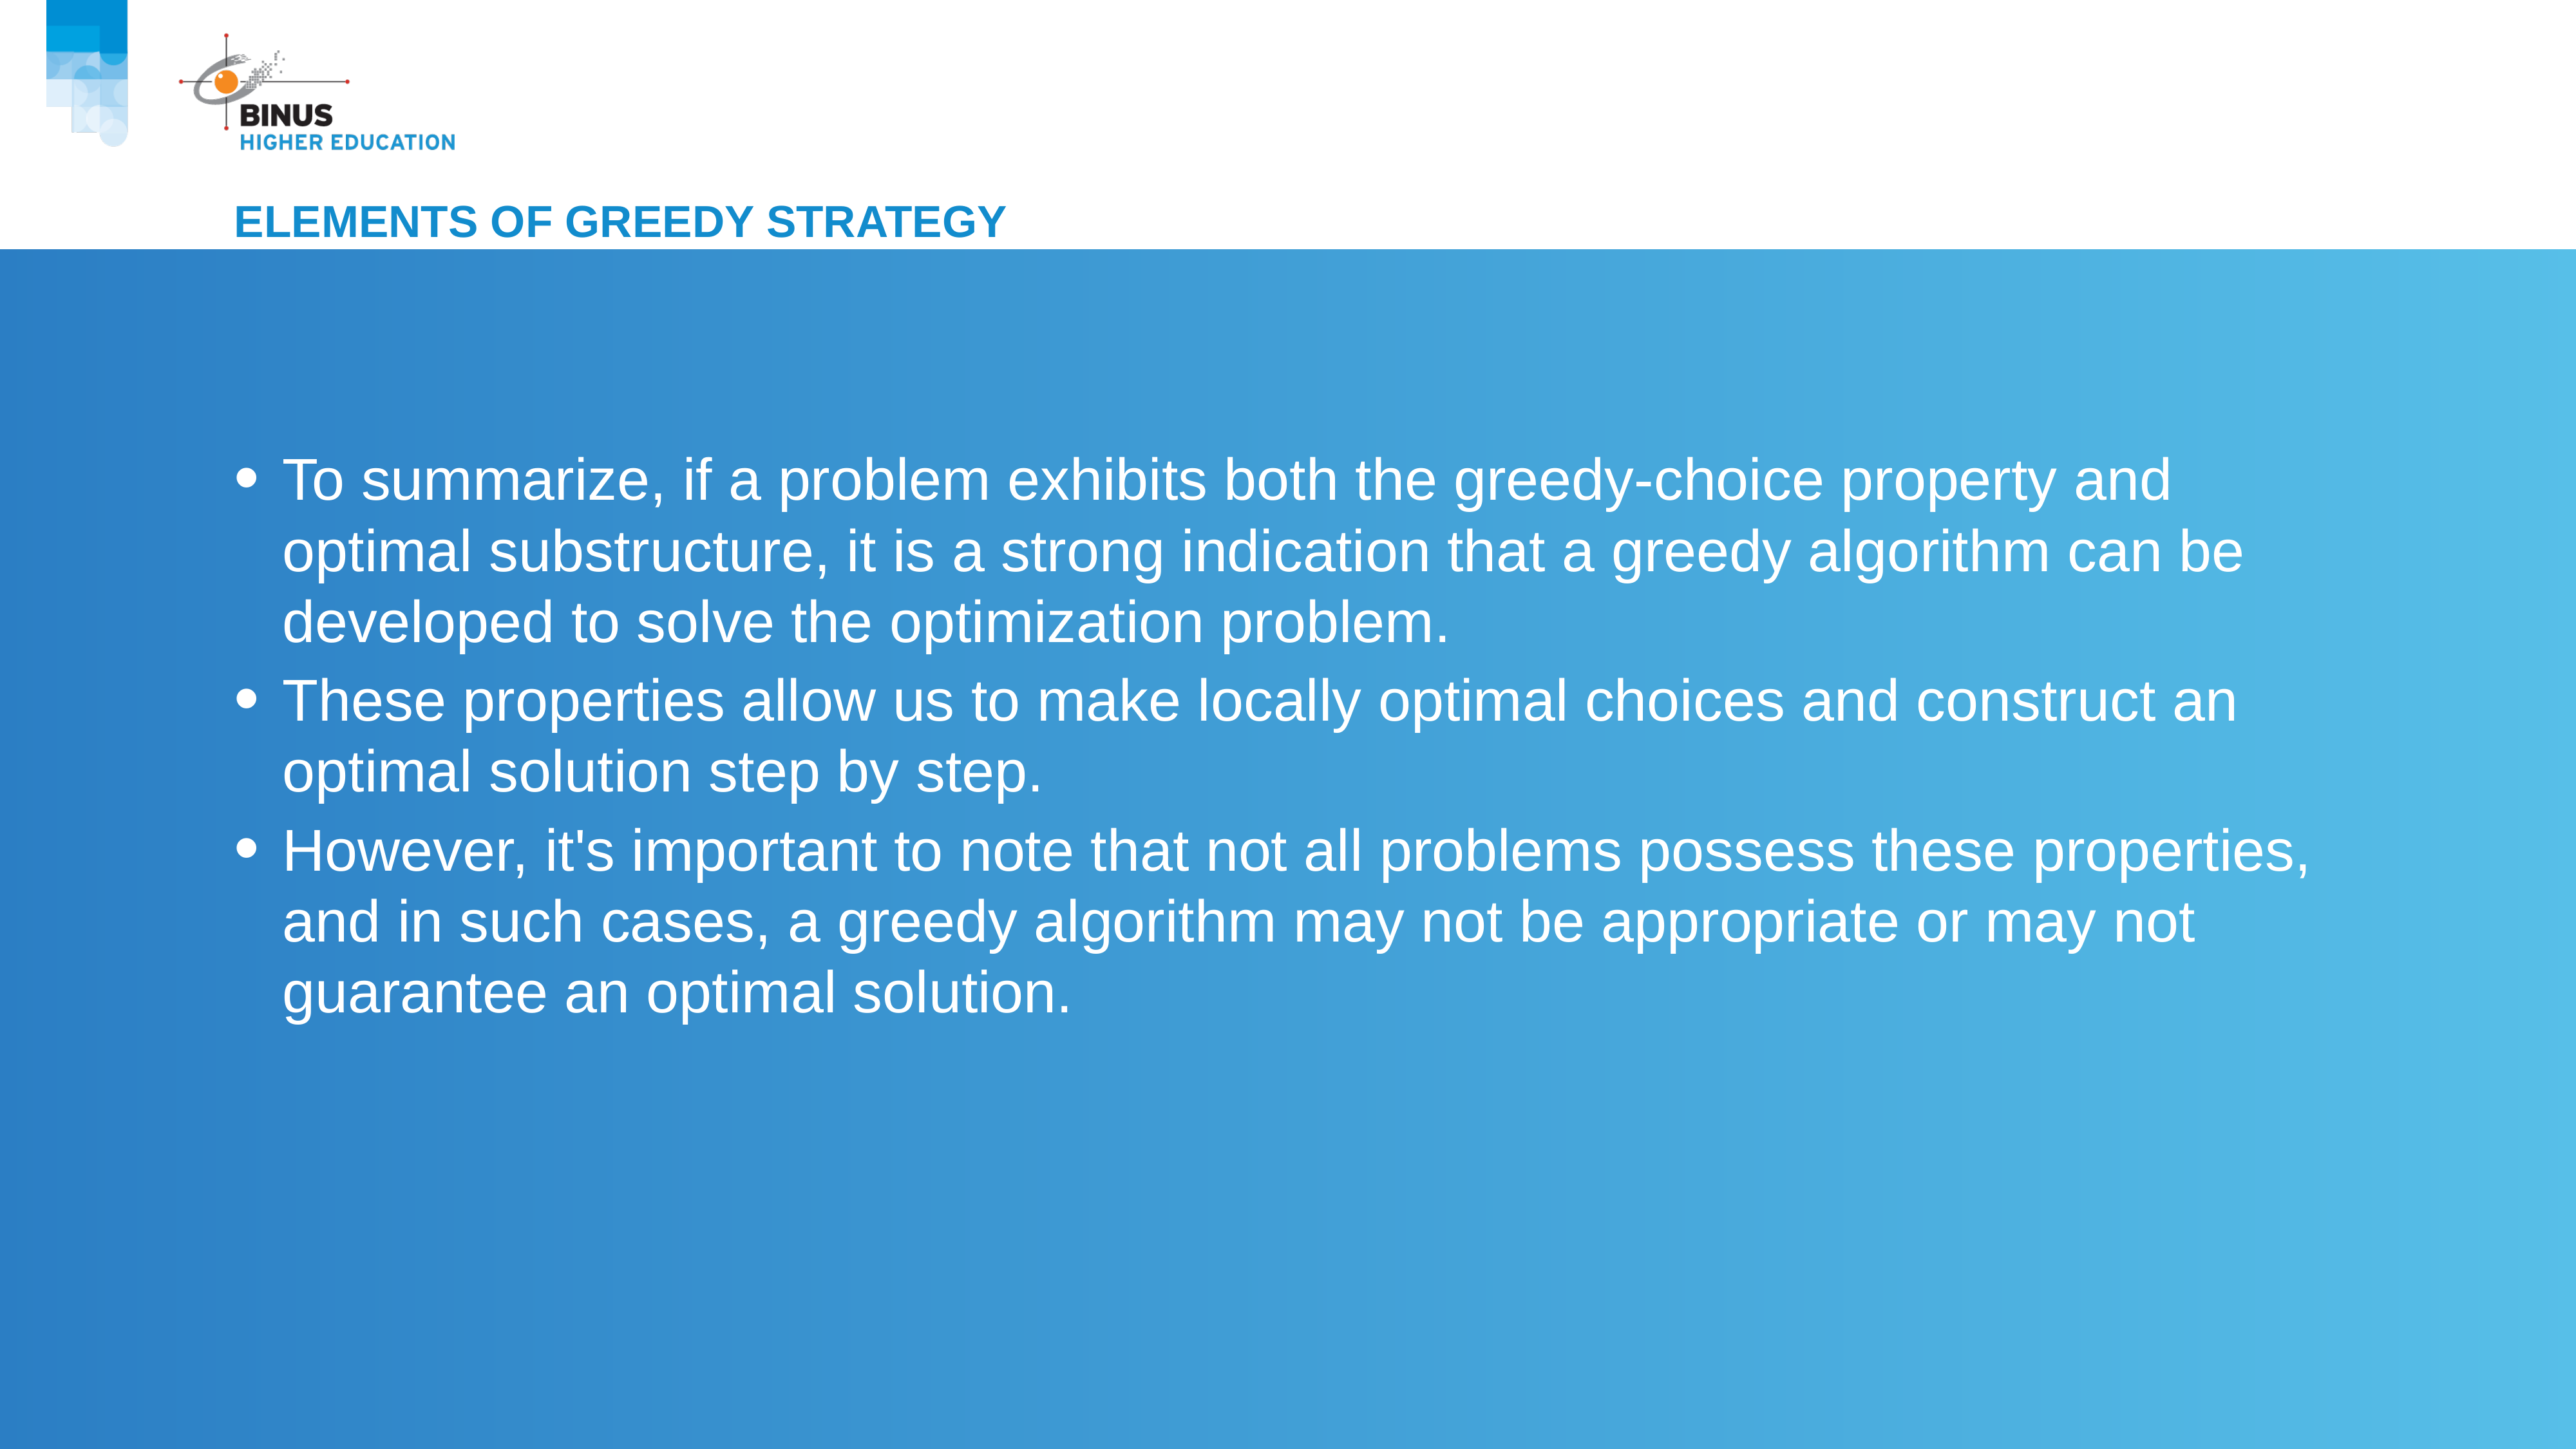

# Elements of greedy strategy

To summarize, if a problem exhibits both the greedy-choice property and optimal substructure, it is a strong indication that a greedy algorithm can be developed to solve the optimization problem.
These properties allow us to make locally optimal choices and construct an optimal solution step by step.
However, it's important to note that not all problems possess these properties, and in such cases, a greedy algorithm may not be appropriate or may not guarantee an optimal solution.